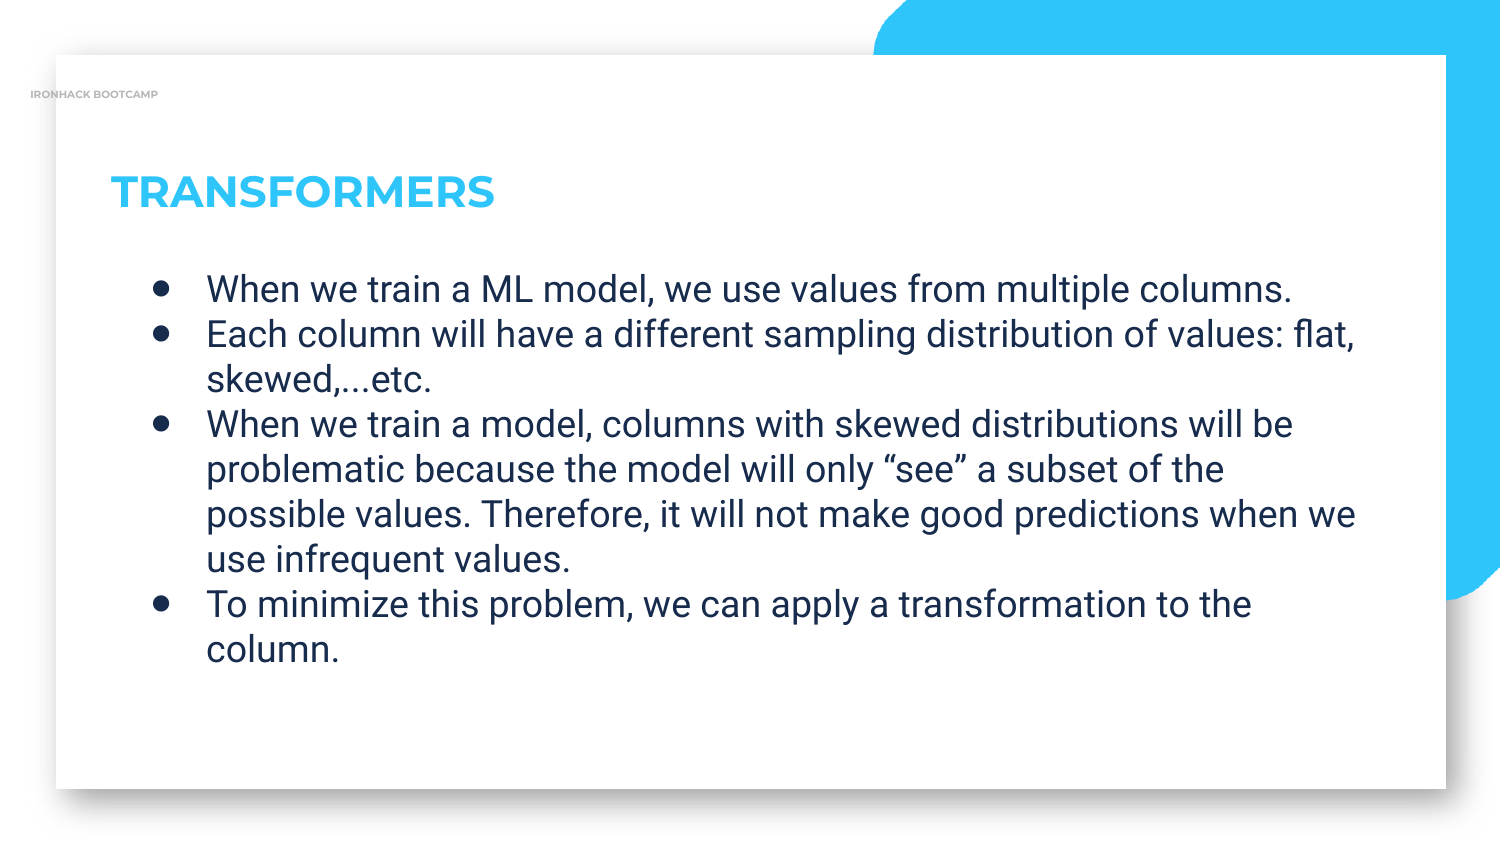

IRONHACK BOOTCAMP
TRANSFORMERS
When we train a ML model, we use values from multiple columns.
Each column will have a different sampling distribution of values: flat, skewed,...etc.
When we train a model, columns with skewed distributions will be problematic because the model will only “see” a subset of the possible values. Therefore, it will not make good predictions when we use infrequent values.
To minimize this problem, we can apply a transformation to the column.